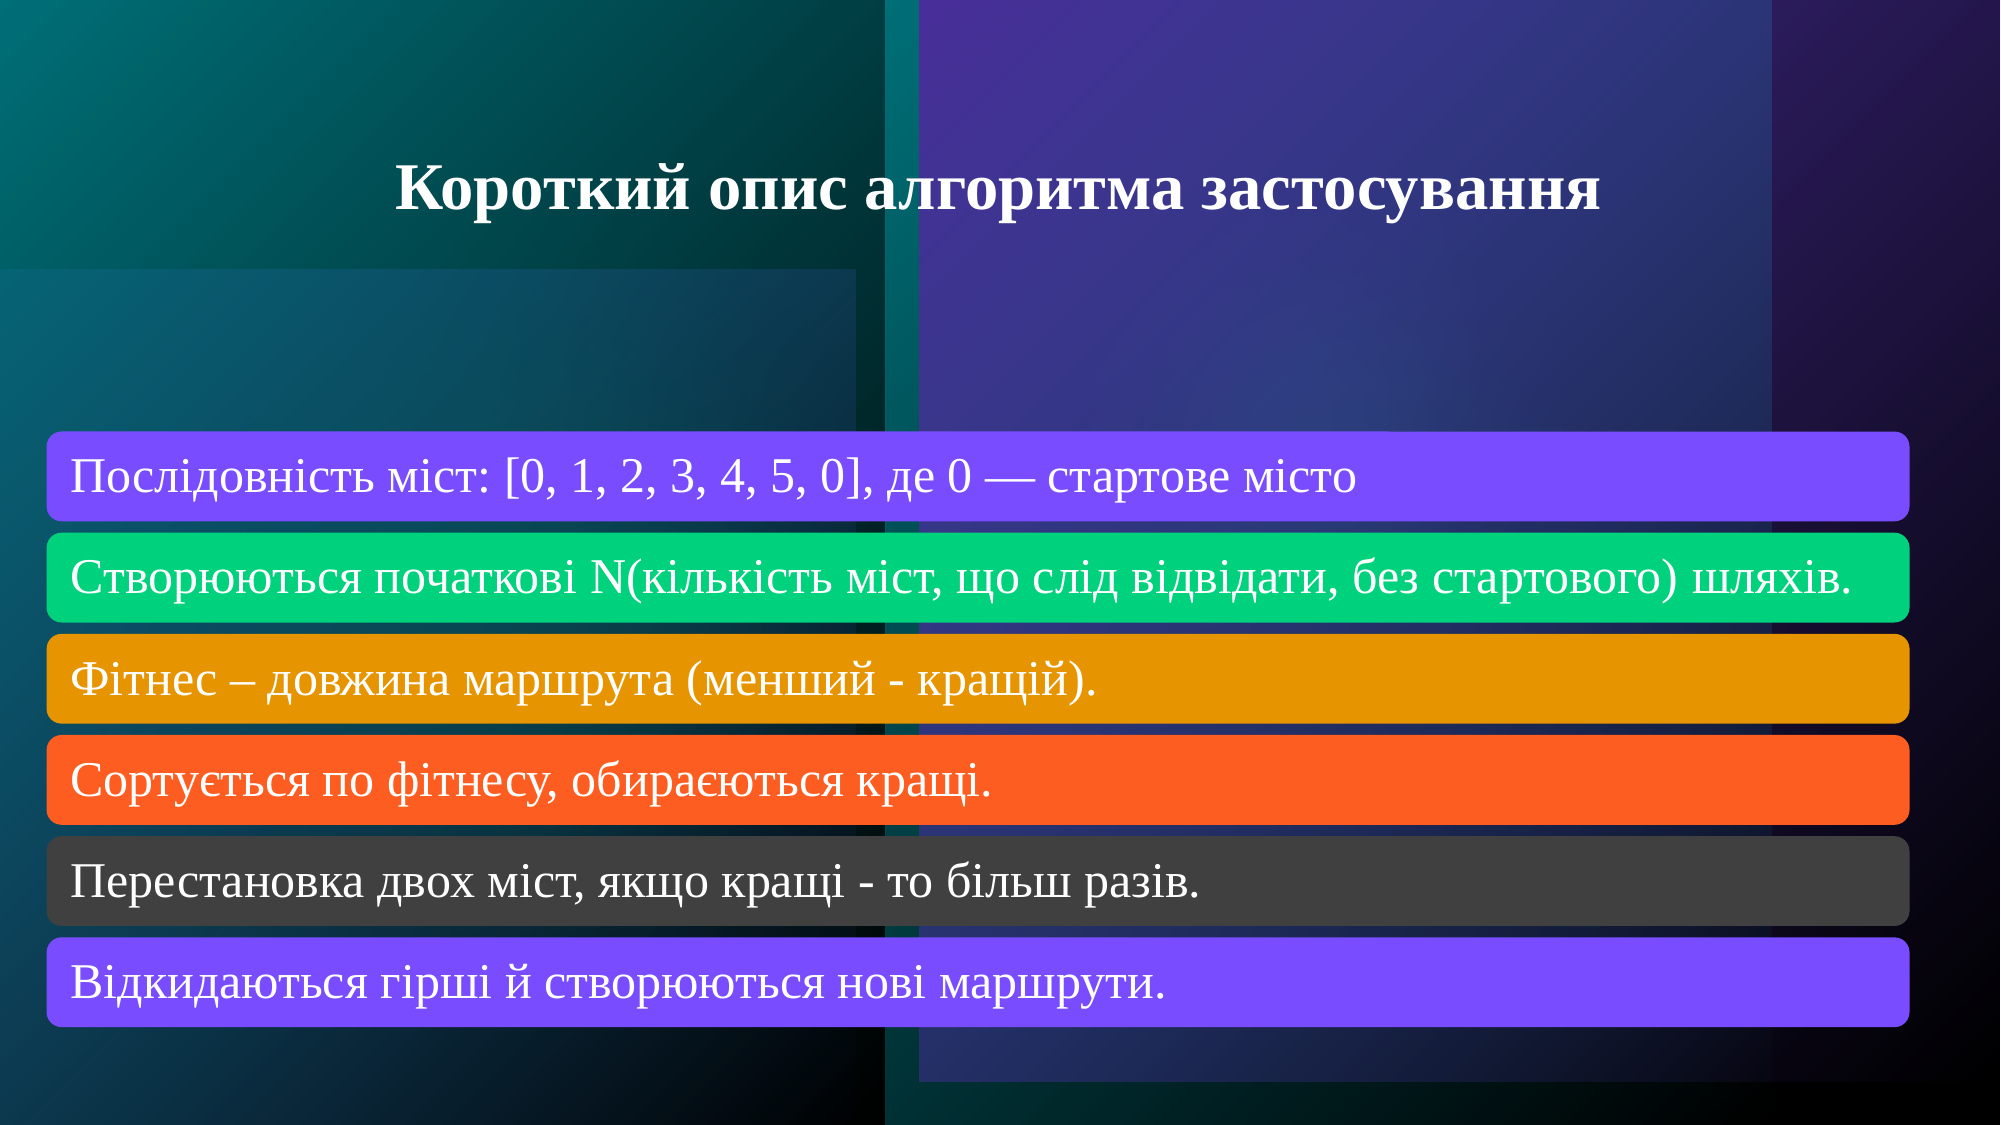

# Короткий опис алгоритма застосування
Послідовність міст: [0, 1, 2, 3, 4, 5, 0], де 0 — стартове місто
Створюються початкові N(кількість міст, що слід відвідати, без стартового) шляхів.
Фітнес – довжина маршрута (менший - кращій).
Сортується по фітнесу, обираєються кращі.
Перестановка двох міст, якщо кращі - то більш разів.
Відкидаються гірші й створюються нові маршрути.